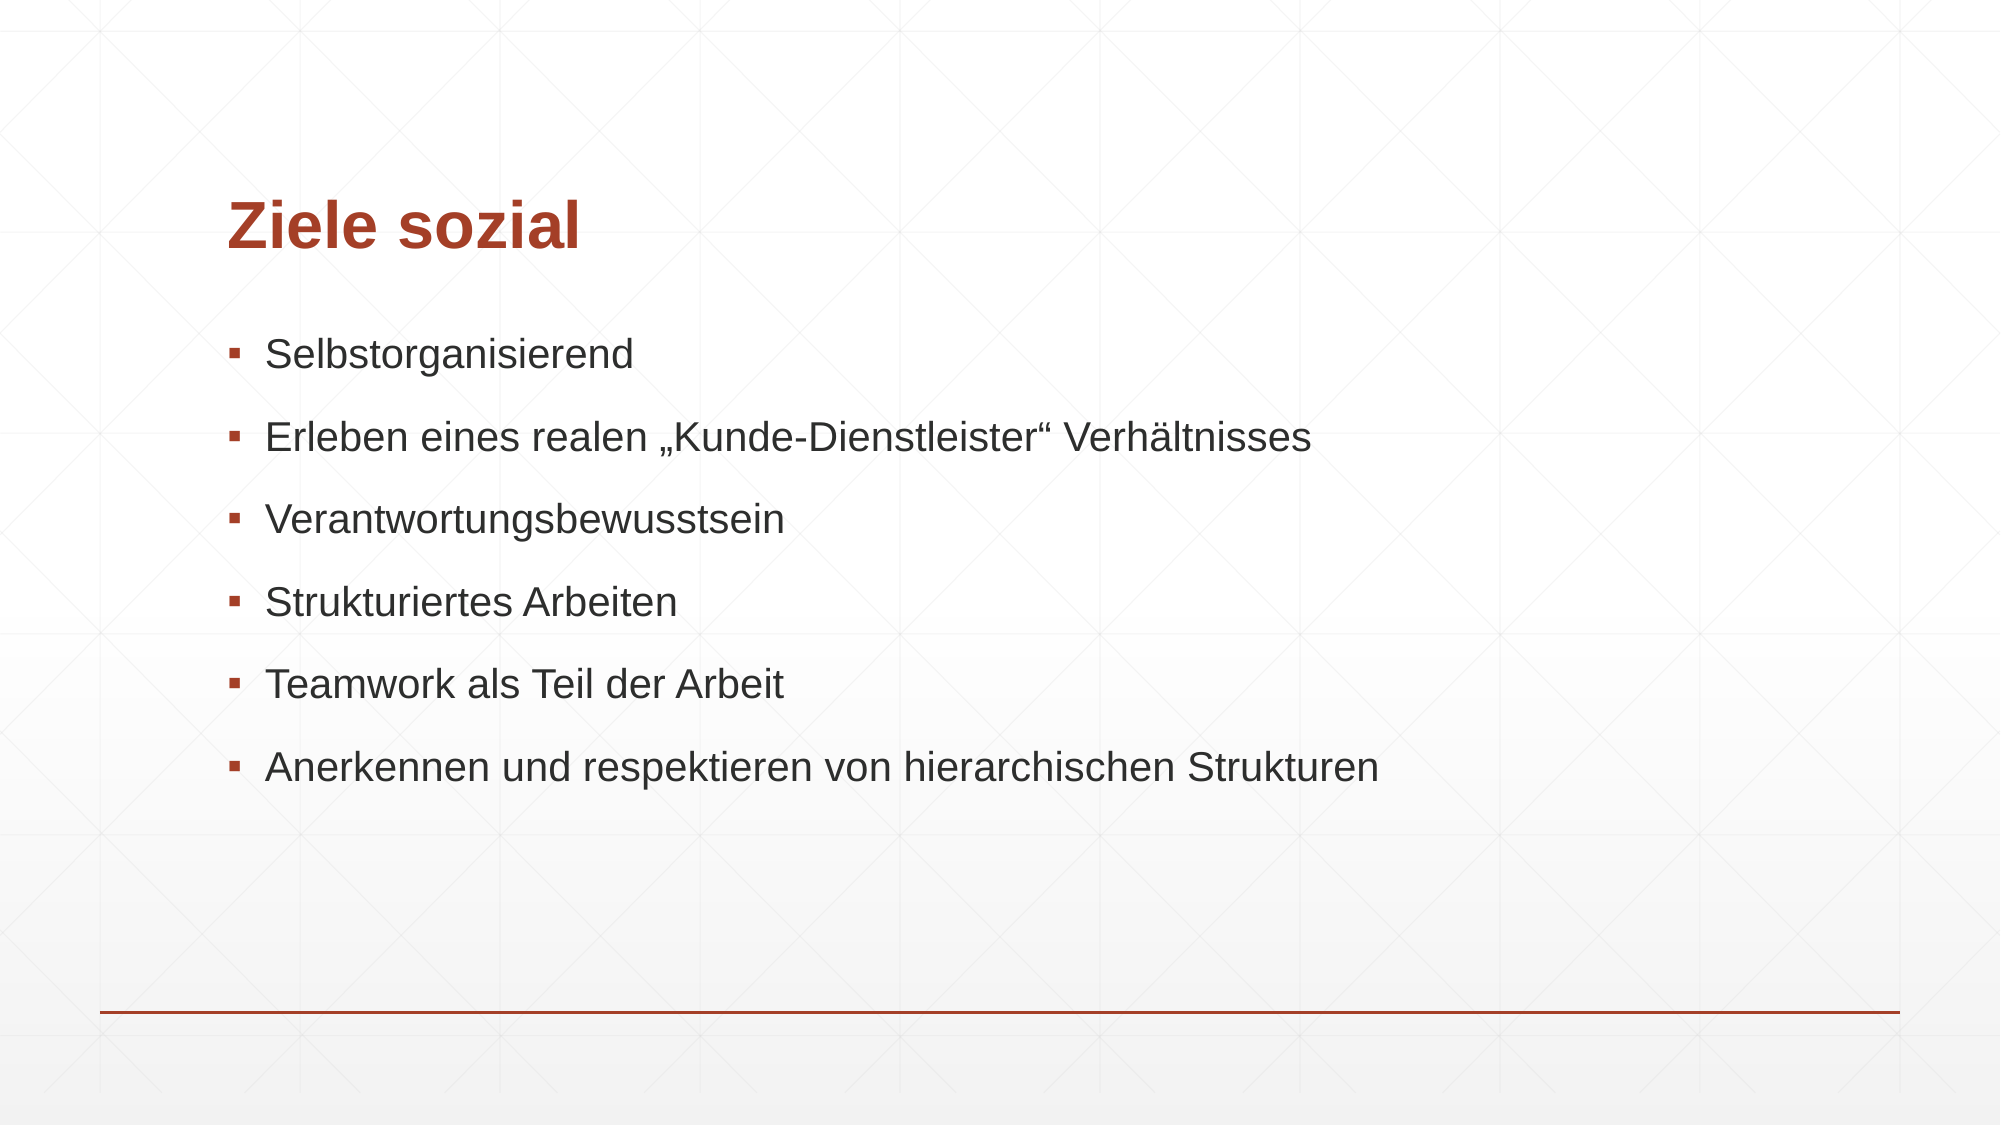

# Ziele sozial
Selbstorganisierend
Erleben eines realen „Kunde-Dienstleister“ Verhältnisses
Verantwortungsbewusstsein
Strukturiertes Arbeiten
Teamwork als Teil der Arbeit
Anerkennen und respektieren von hierarchischen Strukturen